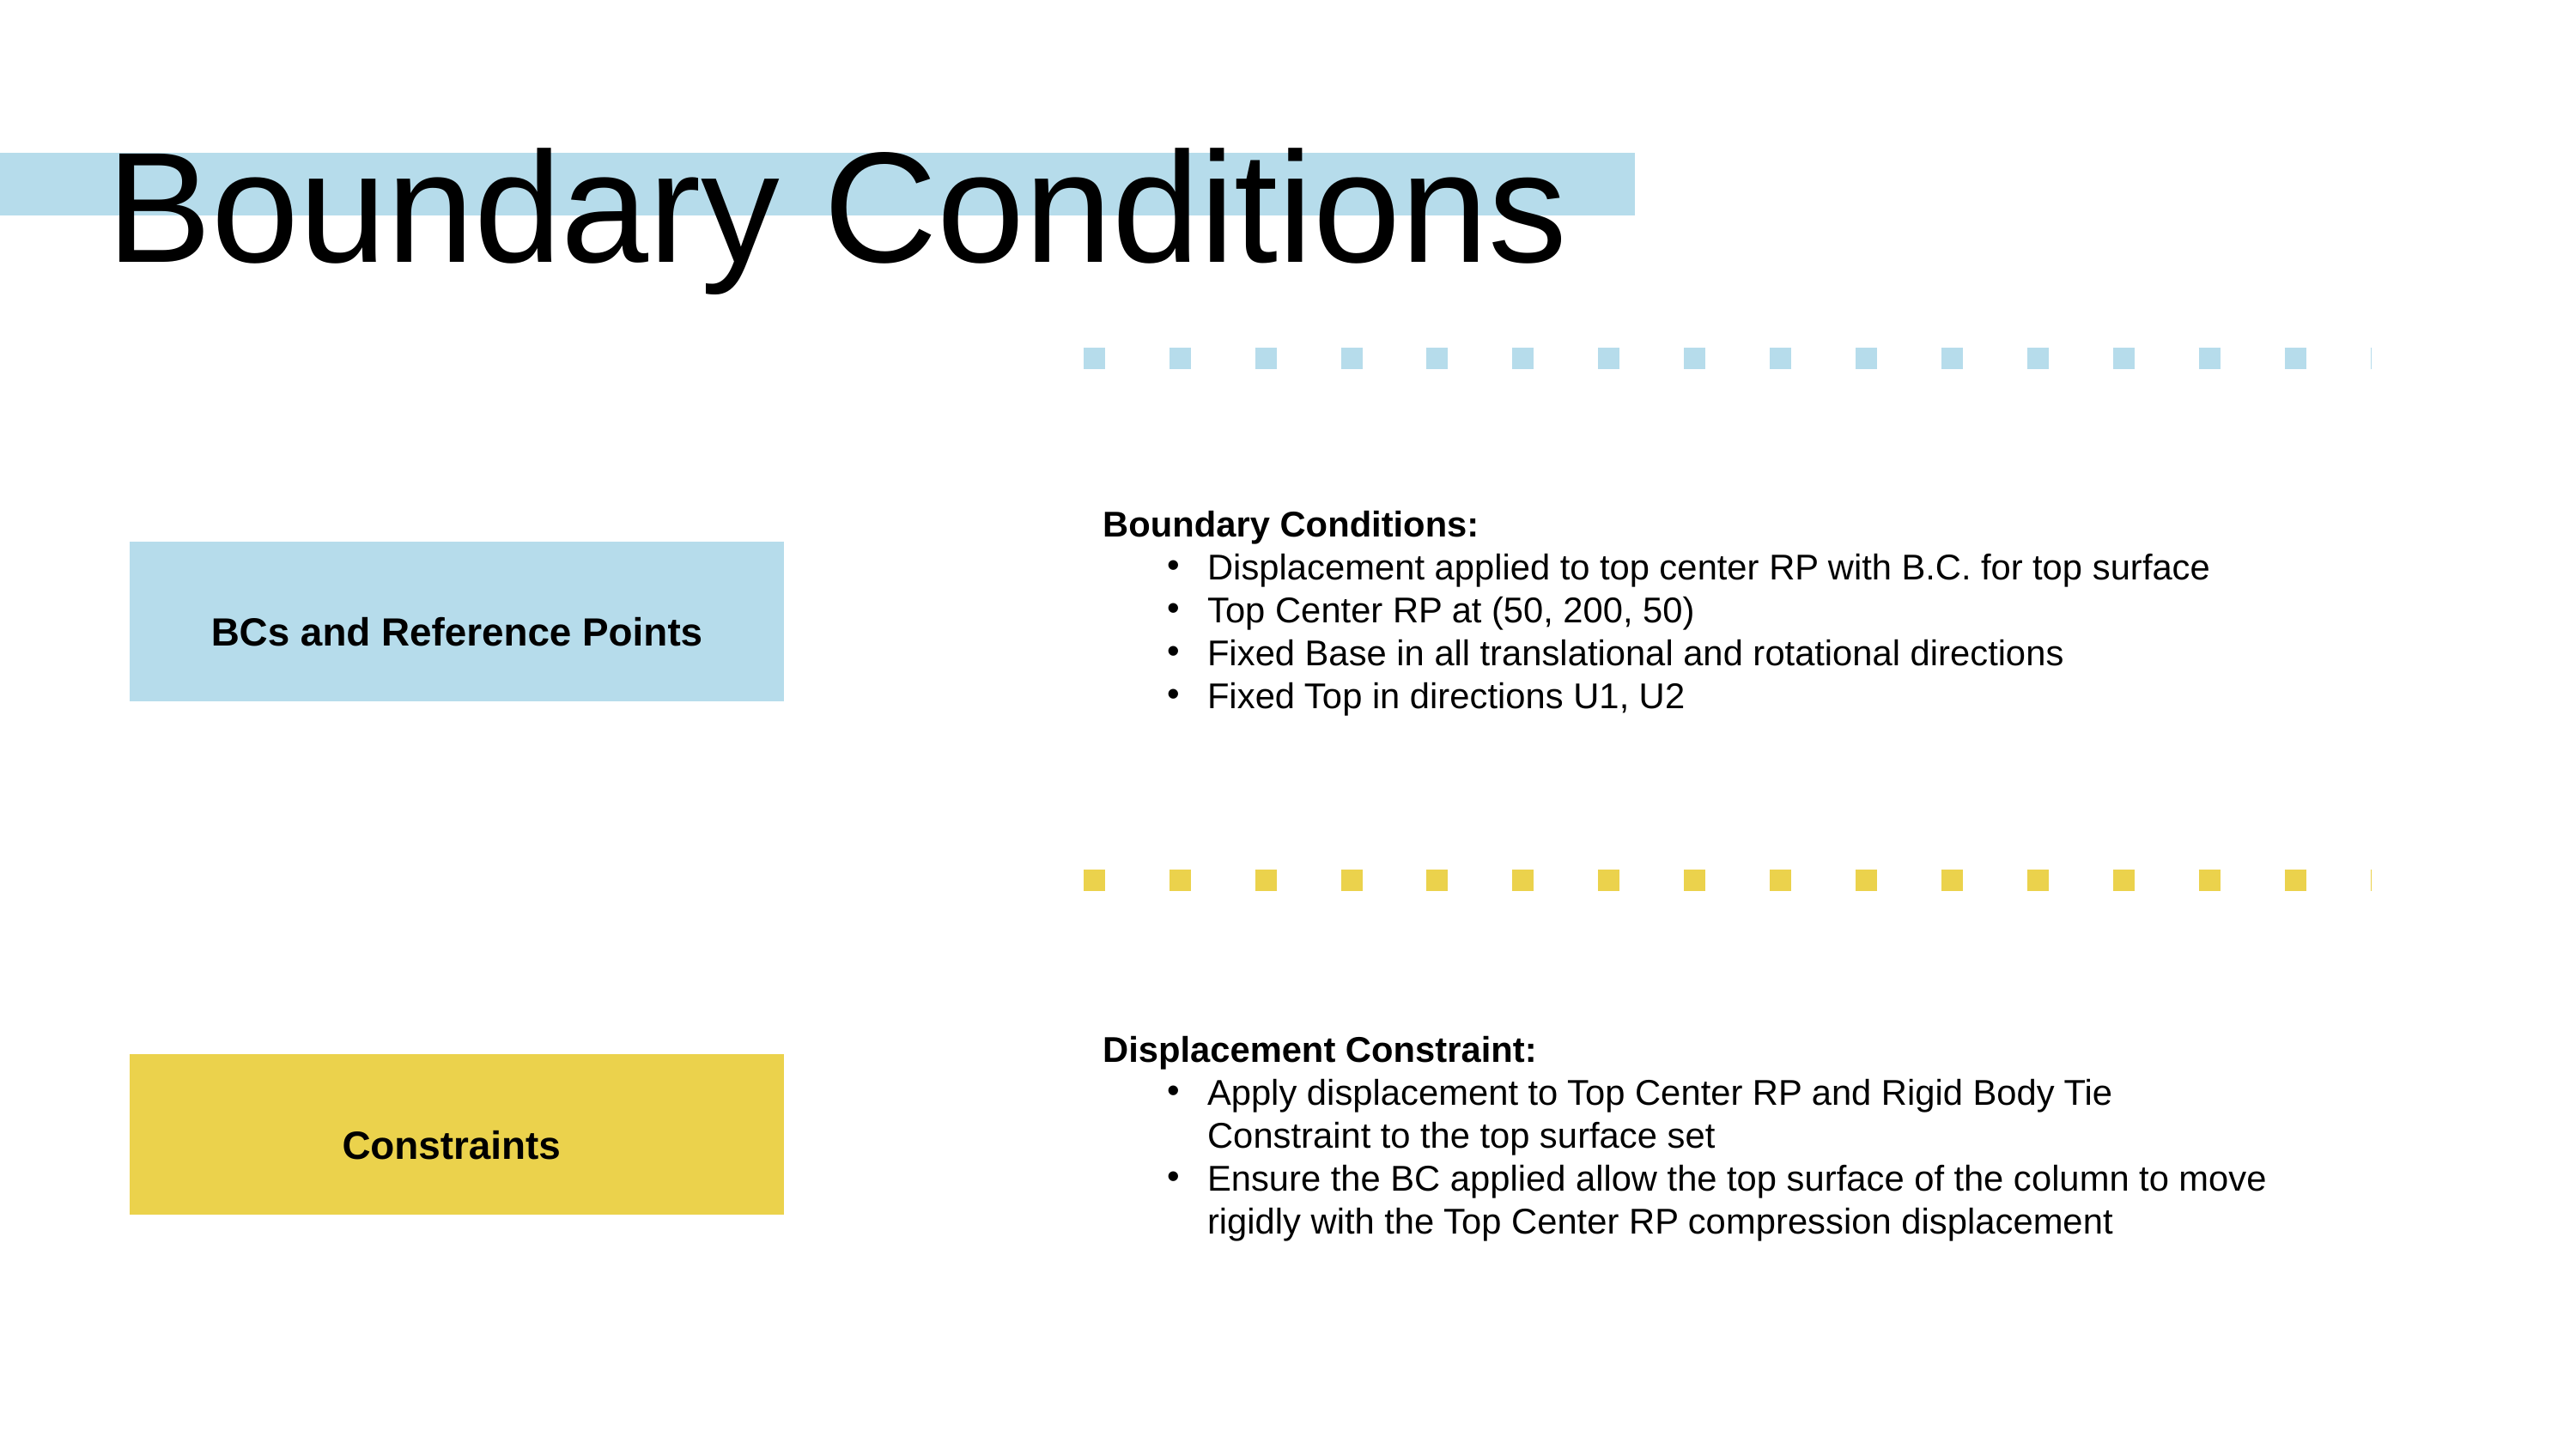

Boundary Conditions

Boundary Conditions:
Displacement applied to top center RP with B.C. for top surface
Top Center RP at (50, 200, 50)
Fixed Base in all translational and rotational directions
Fixed Top in directions U1, U2

BCs and Reference Points
Displacement Constraint:
Apply displacement to Top Center RP and Rigid Body Tie Constraint to the top surface set
Ensure the BC applied allow the top surface of the column to move rigidly with the Top Center RP compression displacement

Constraints